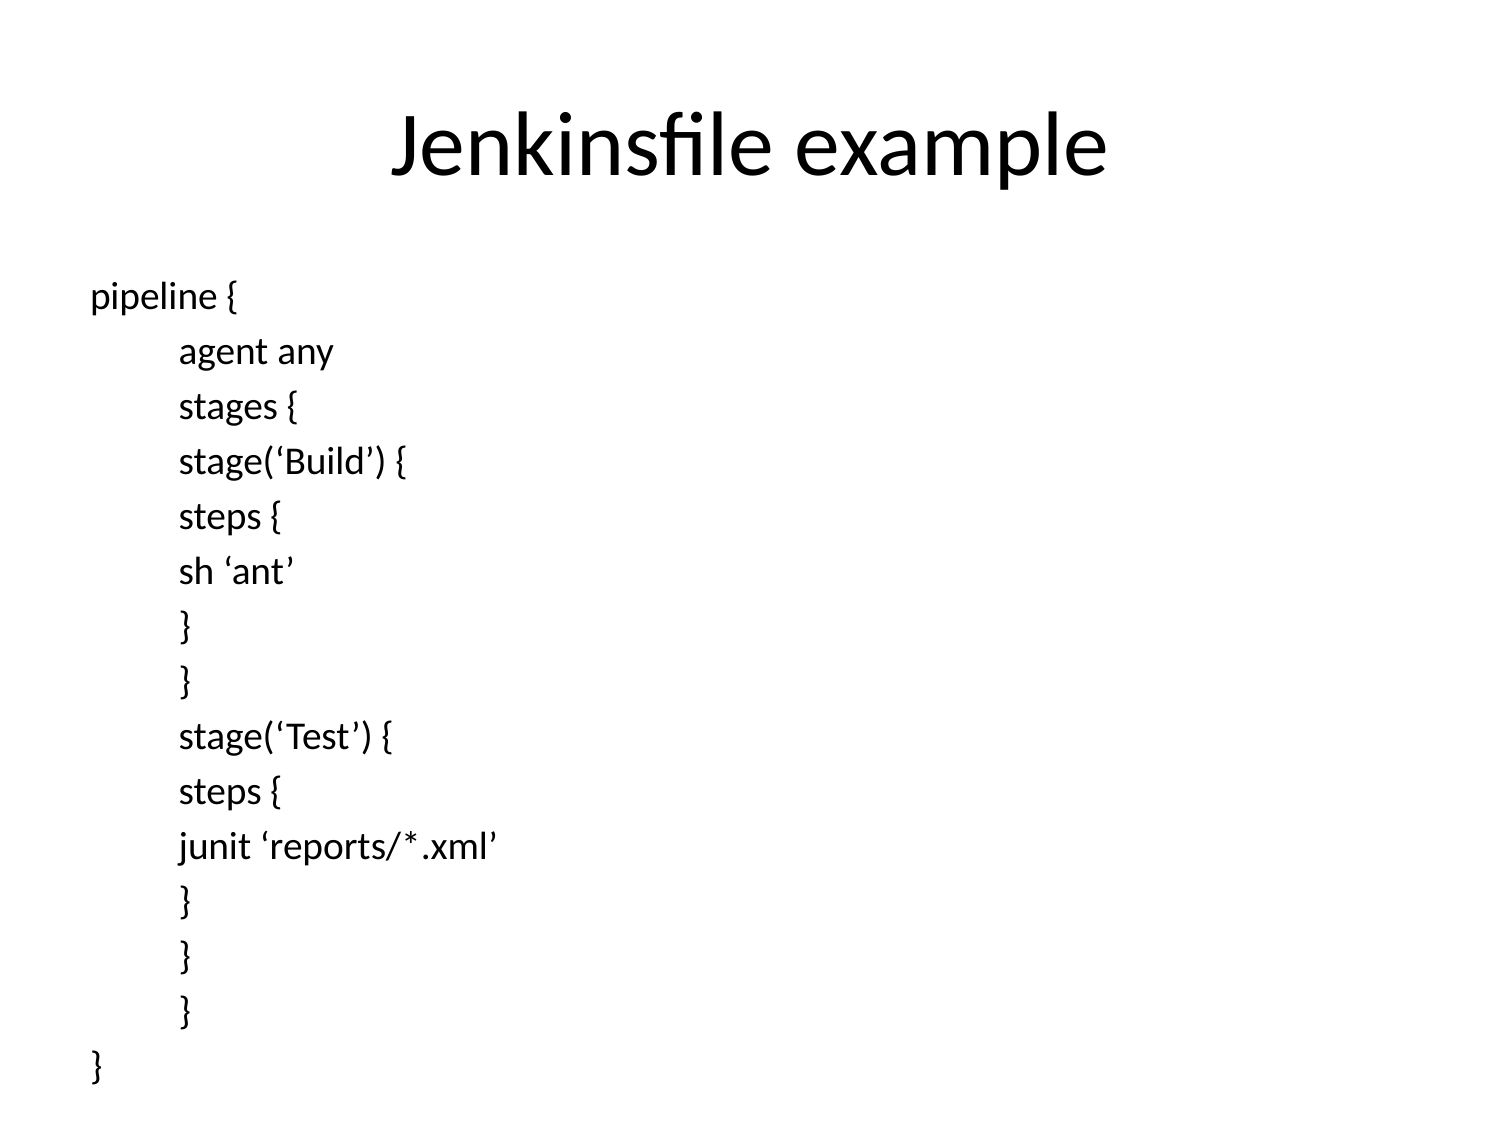

# Jenkinsfile example
pipeline {
	agent any
	stages {
		stage(‘Build’) {
			steps {
				sh ‘ant’
			}
		}
		stage(‘Test’) {
			steps {
				junit ‘reports/*.xml’
			}
		}
	}
}